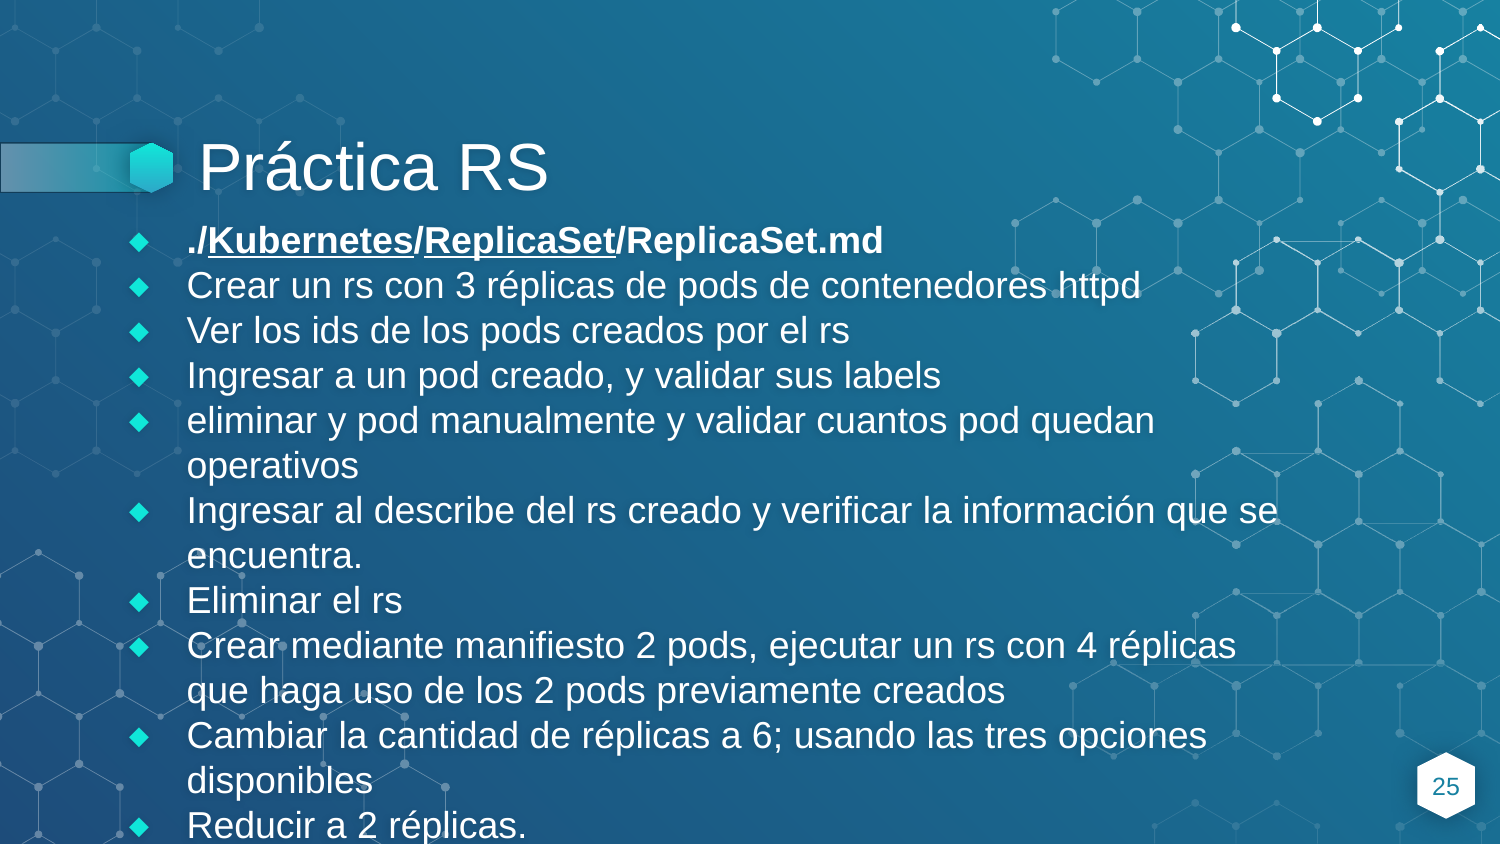

# Práctica RS
./Kubernetes/ReplicaSet/ReplicaSet.md
Crear un rs con 3 réplicas de pods de contenedores httpd
Ver los ids de los pods creados por el rs
Ingresar a un pod creado, y validar sus labels
eliminar y pod manualmente y validar cuantos pod quedan operativos
Ingresar al describe del rs creado y verificar la información que se encuentra.
Eliminar el rs
Crear mediante manifiesto 2 pods, ejecutar un rs con 4 réplicas que haga uso de los 2 pods previamente creados
Cambiar la cantidad de réplicas a 6; usando las tres opciones disponibles
Reducir a 2 réplicas.
Modificar la etiqueta de un pod
25